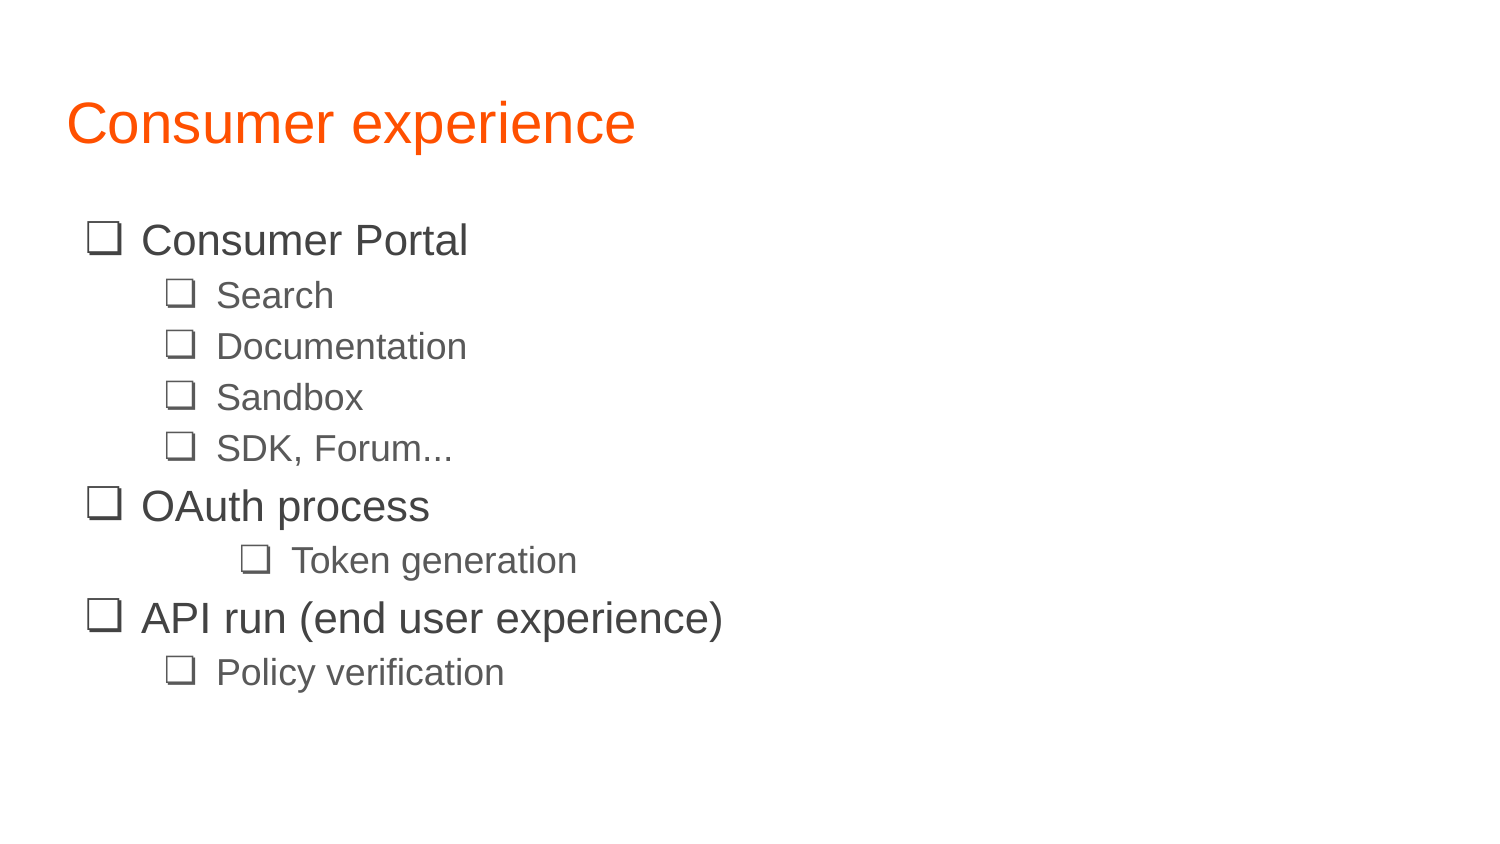

# Consumer experience
Consumer Portal
Search
Documentation
Sandbox
SDK, Forum...
OAuth process
Token generation
API run (end user experience)
Policy verification